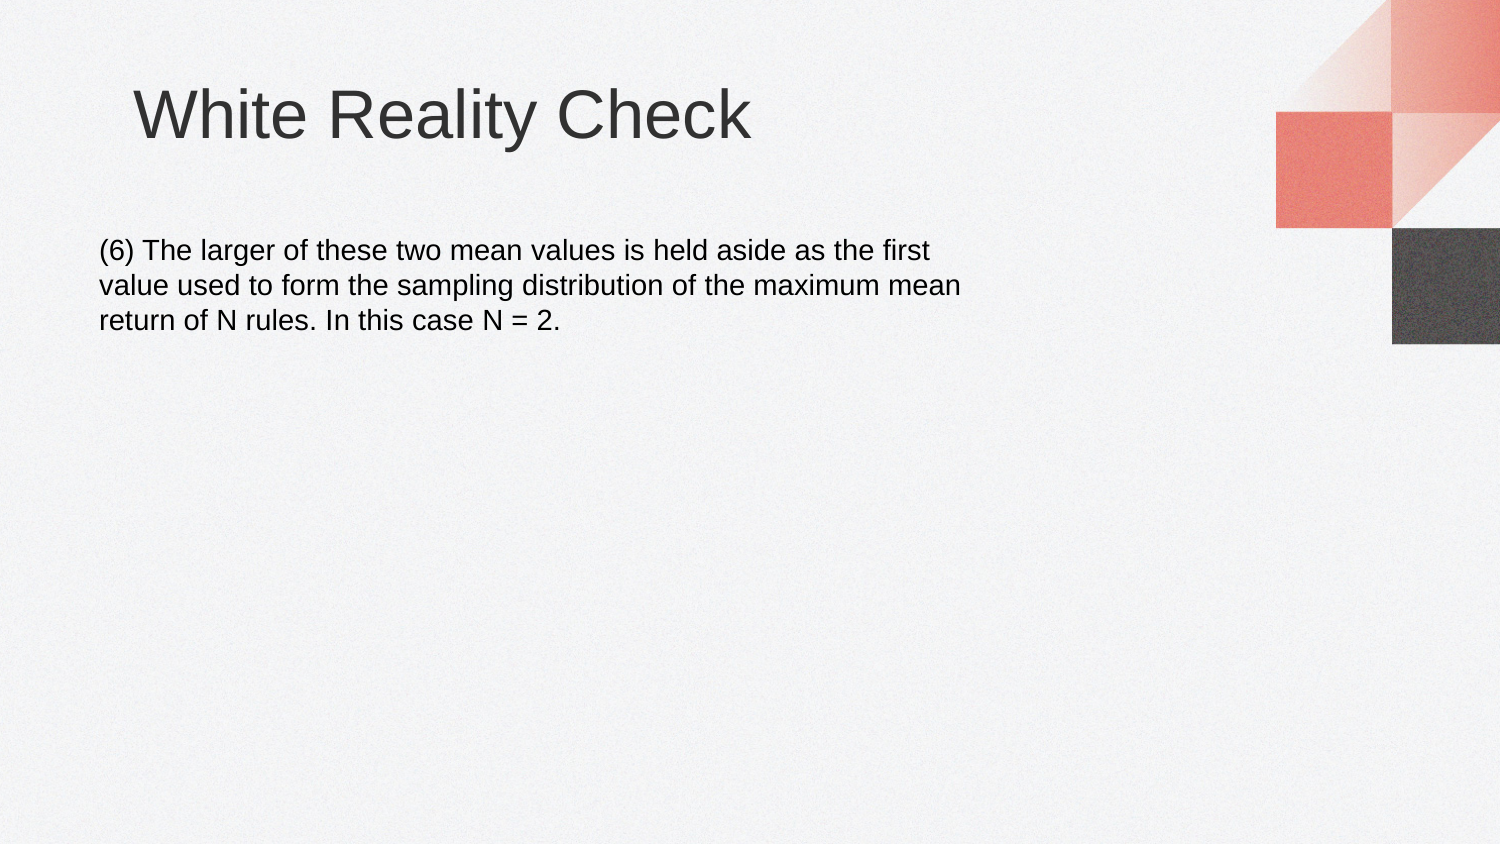

# White Reality Check
(6) The larger of these two mean values is held aside as the first value used to form the sampling distribution of the maximum mean return of N rules. In this case N = 2.